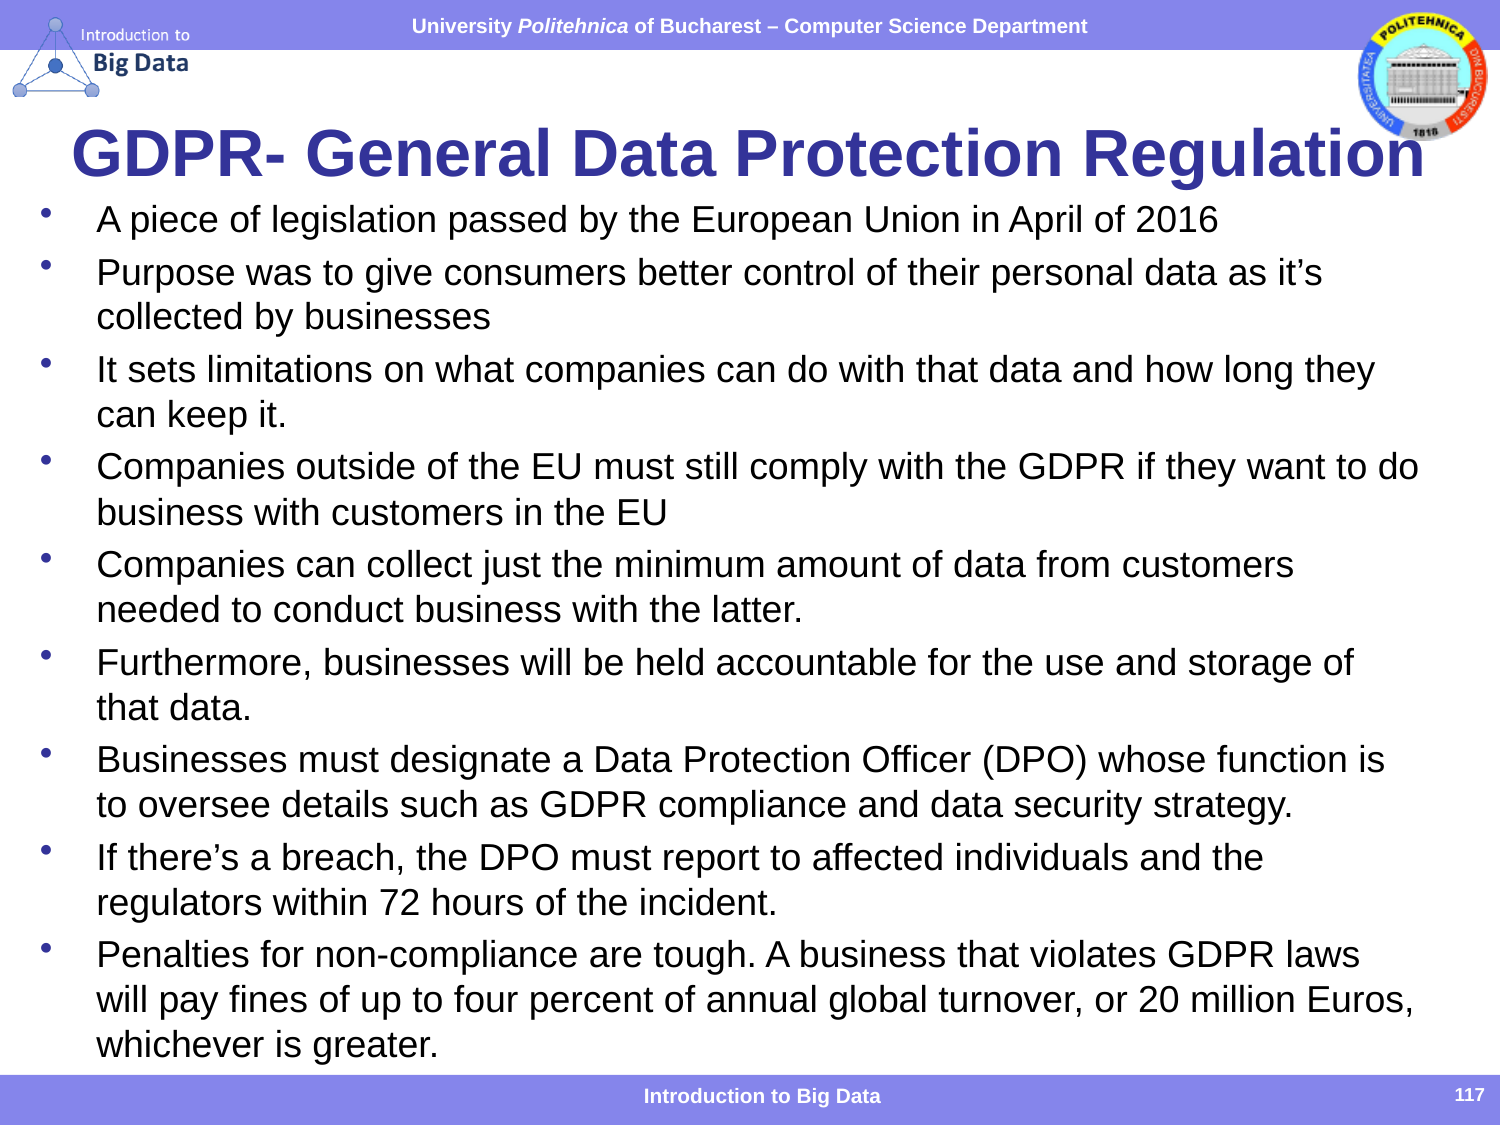

# GDPR- General Data Protection Regulation
A piece of legislation passed by the European Union in April of 2016
Purpose was to give consumers better control of their personal data as it’s collected by businesses
It sets limitations on what companies can do with that data and how long they can keep it.
Companies outside of the EU must still comply with the GDPR if they want to do business with customers in the EU
Companies can collect just the minimum amount of data from customers needed to conduct business with the latter.
Furthermore, businesses will be held accountable for the use and storage of that data.
Businesses must designate a Data Protection Officer (DPO) whose function is to oversee details such as GDPR compliance and data security strategy.
If there’s a breach, the DPO must report to affected individuals and the regulators within 72 hours of the incident.
Penalties for non-compliance are tough. A business that violates GDPR laws will pay fines of up to four percent of annual global turnover, or 20 million Euros, whichever is greater.
Introduction to Big Data
117